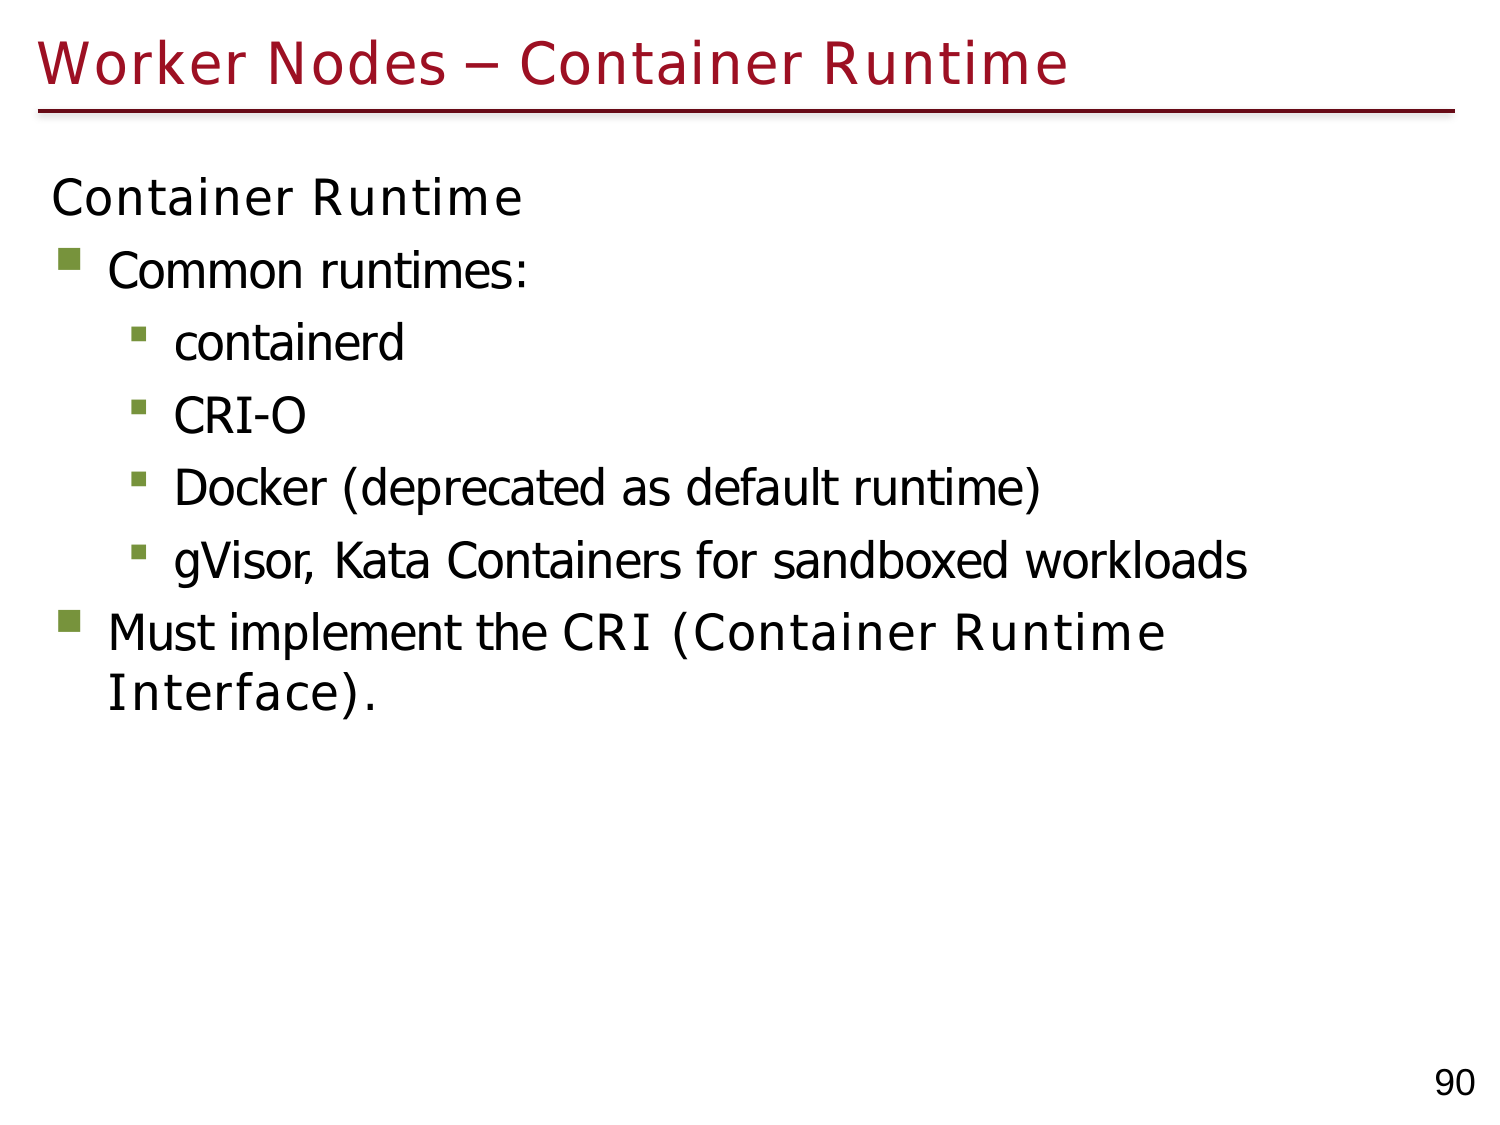

# Worker Nodes – Container Runtime
Container Runtime
Common runtimes:
containerd
CRI-O
Docker (deprecated as default runtime)
gVisor, Kata Containers for sandboxed workloads
Must implement the CRI (Container Runtime Interface).
90